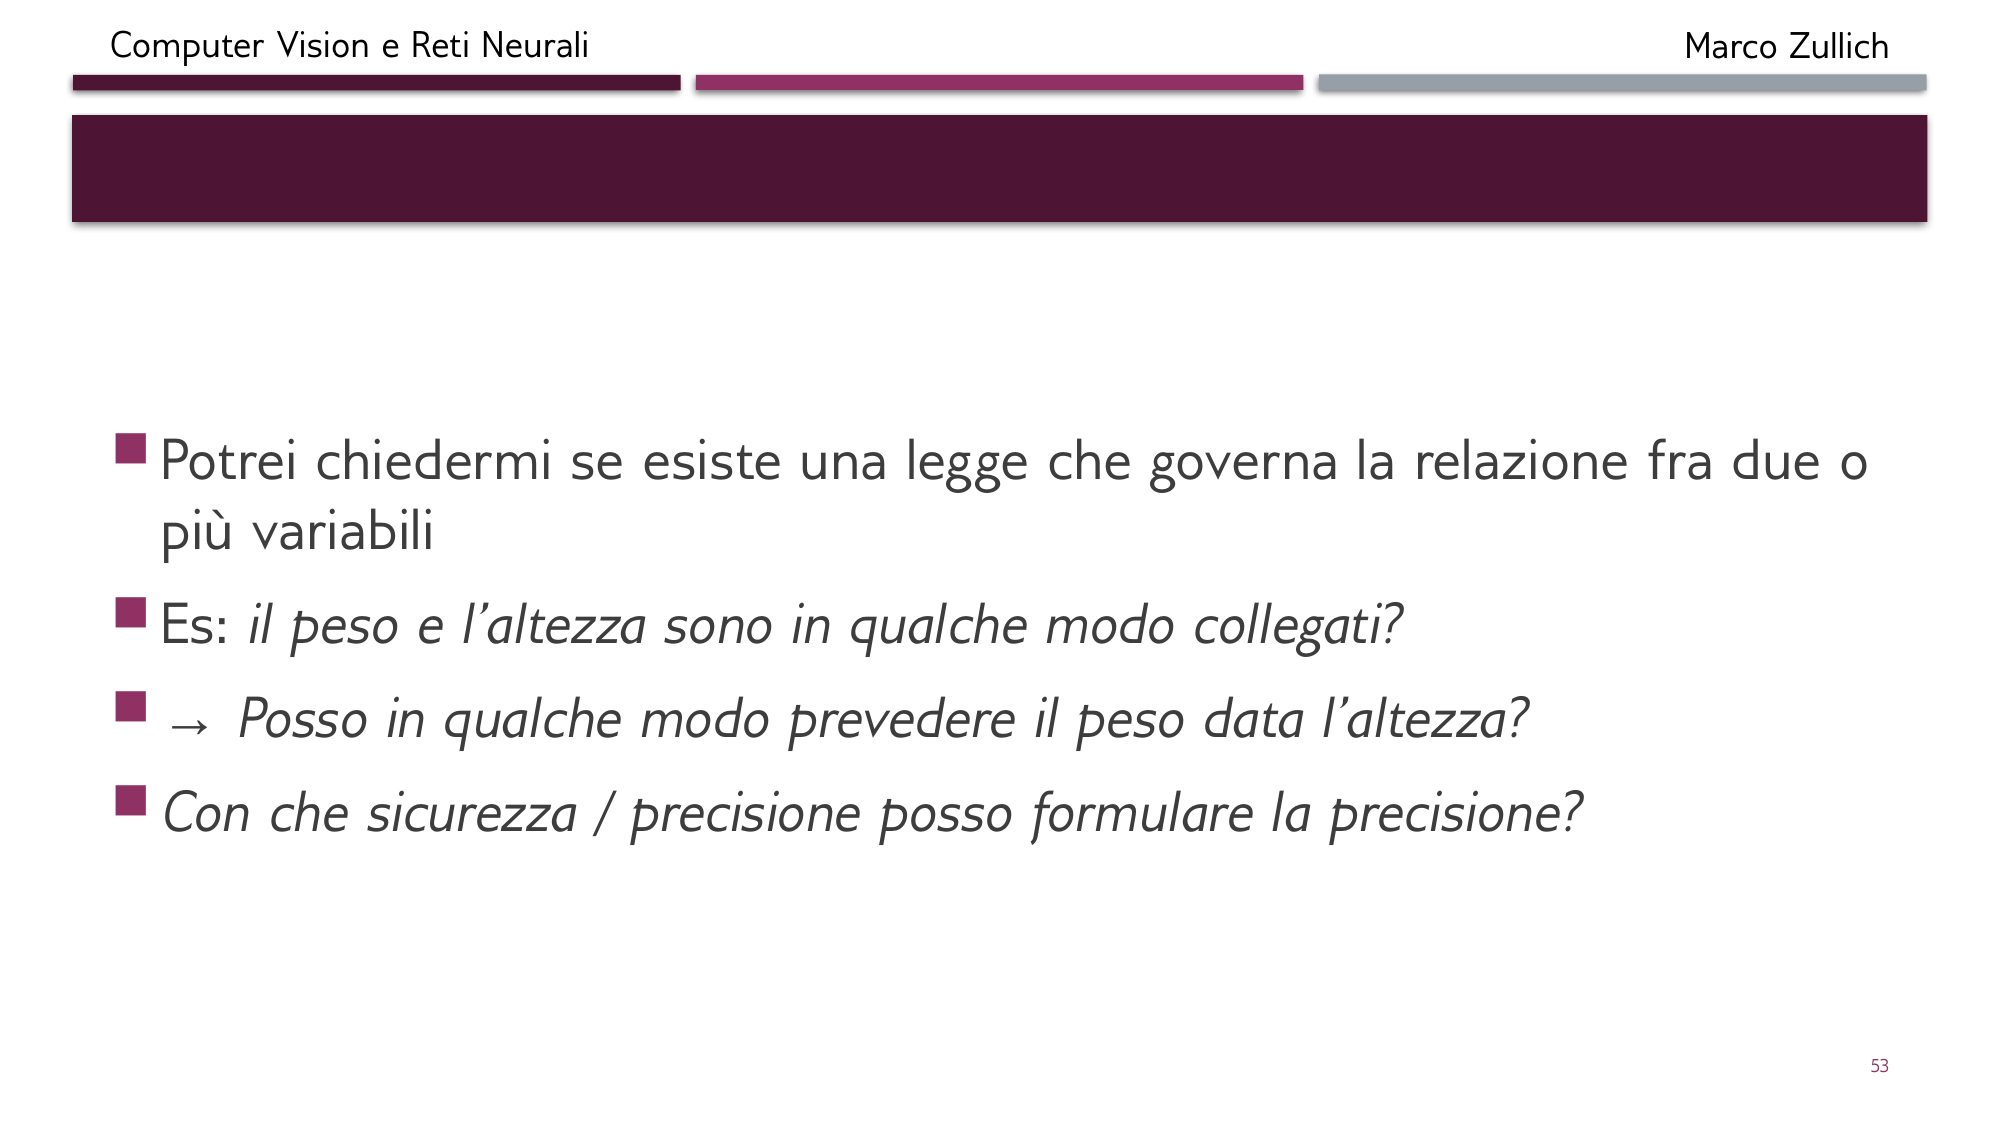

#
Potrei chiedermi se esiste una legge che governa la relazione fra due o più variabili
Es: il peso e l’altezza sono in qualche modo collegati?
→ Posso in qualche modo prevedere il peso data l’altezza?
Con che sicurezza / precisione posso formulare la precisione?
53